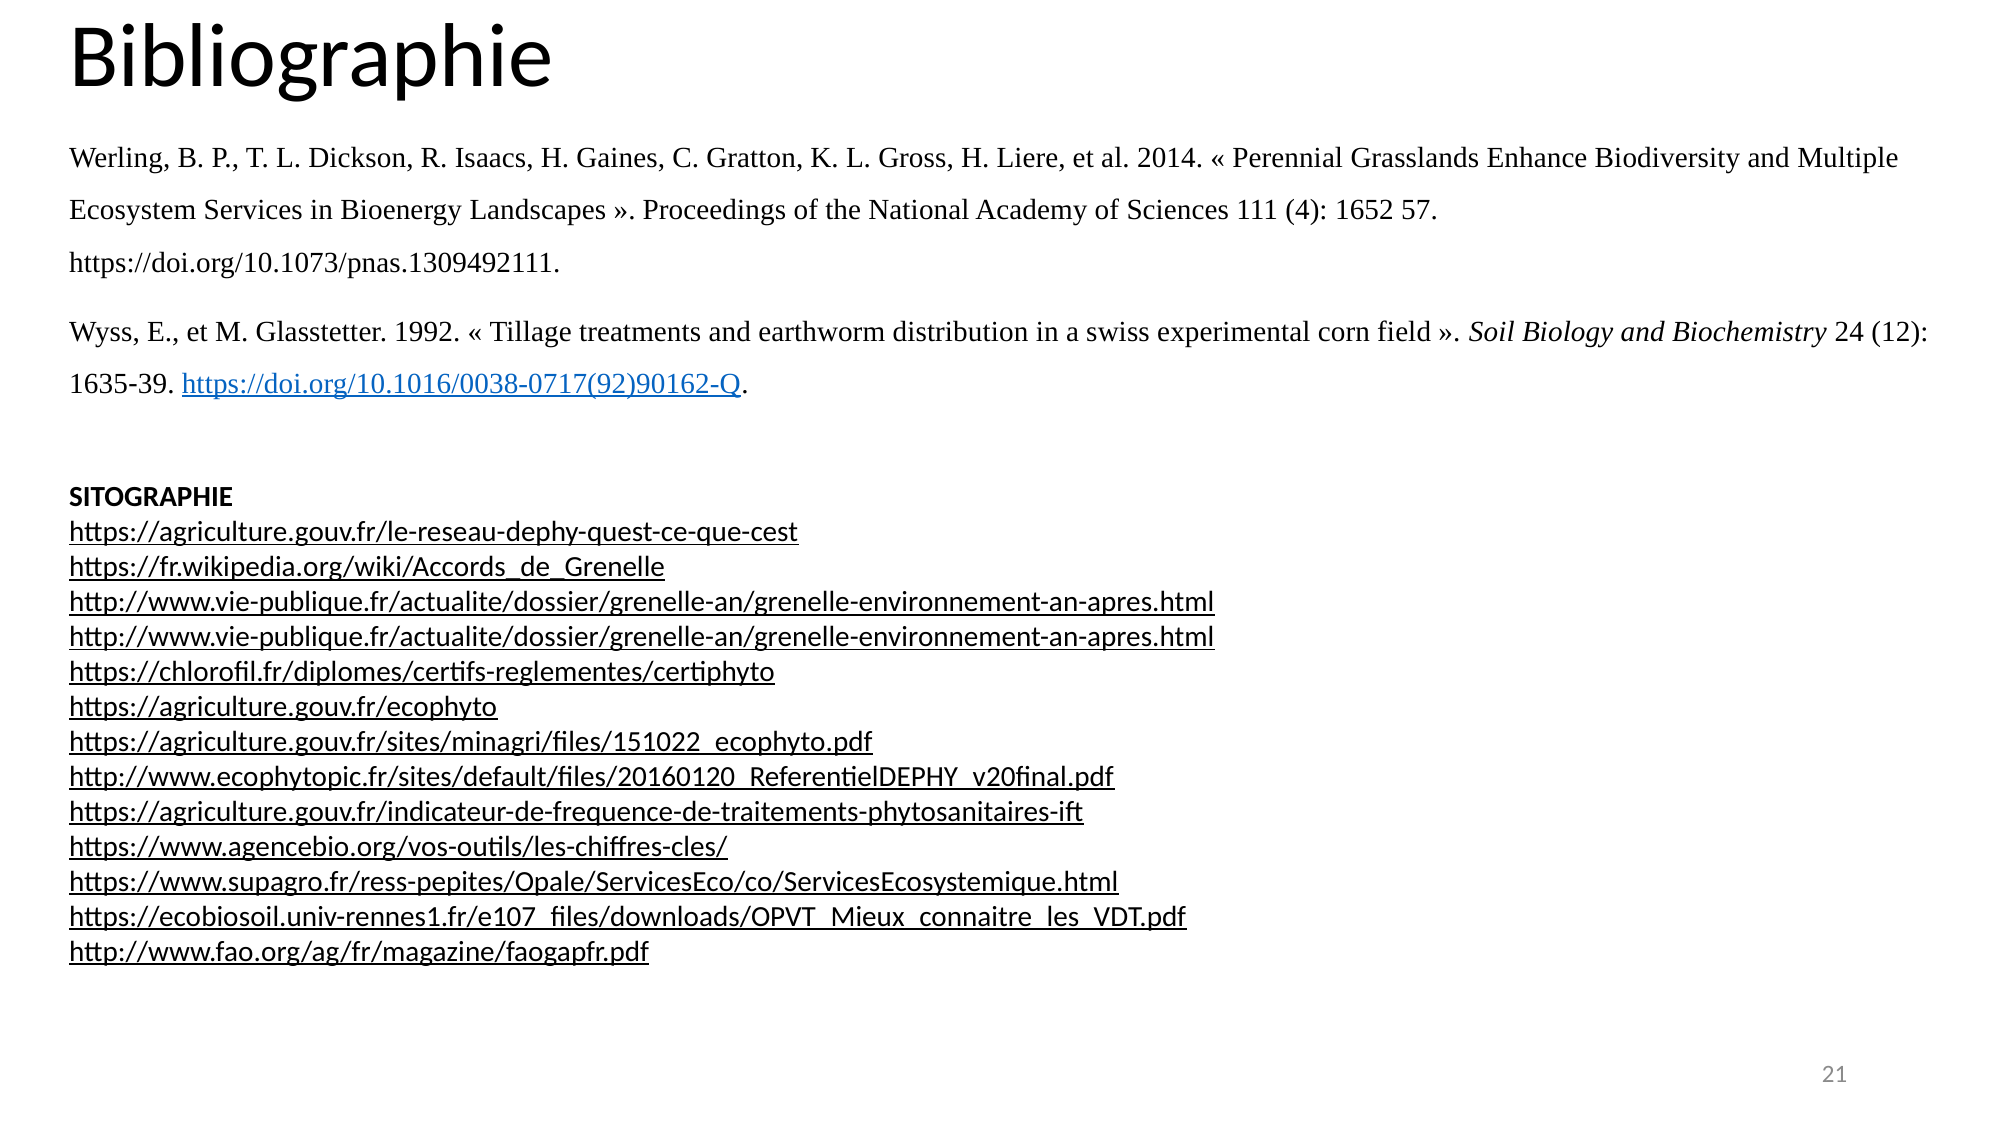

# Bibliographie
Werling, B. P., T. L. Dickson, R. Isaacs, H. Gaines, C. Gratton, K. L. Gross, H. Liere, et al. 2014. « Perennial Grasslands Enhance Biodiversity and Multiple Ecosystem Services in Bioenergy Landscapes ». Proceedings of the National Academy of Sciences 111 (4): 1652 57. https://doi.org/10.1073/pnas.1309492111.
Wyss, E., et M. Glasstetter. 1992. « Tillage treatments and earthworm distribution in a swiss experimental corn field ». Soil Biology and Biochemistry 24 (12): 1635‑39. https://doi.org/10.1016/0038-0717(92)90162-Q.

SITOGRAPHIE
https://agriculture.gouv.fr/le-reseau-dephy-quest-ce-que-cest
https://fr.wikipedia.org/wiki/Accords_de_Grenelle
http://www.vie-publique.fr/actualite/dossier/grenelle-an/grenelle-environnement-an-apres.html
http://www.vie-publique.fr/actualite/dossier/grenelle-an/grenelle-environnement-an-apres.html
https://chlorofil.fr/diplomes/certifs-reglementes/certiphyto
https://agriculture.gouv.fr/ecophyto
https://agriculture.gouv.fr/sites/minagri/files/151022_ecophyto.pdf
http://www.ecophytopic.fr/sites/default/files/20160120_ReferentielDEPHY_v20final.pdf
https://agriculture.gouv.fr/indicateur-de-frequence-de-traitements-phytosanitaires-ift
https://www.agencebio.org/vos-outils/les-chiffres-cles/
https://www.supagro.fr/ress-pepites/Opale/ServicesEco/co/ServicesEcosystemique.html
https://ecobiosoil.univ-rennes1.fr/e107_files/downloads/OPVT_Mieux_connaitre_les_VDT.pdf
http://www.fao.org/ag/fr/magazine/faogapfr.pdf
21